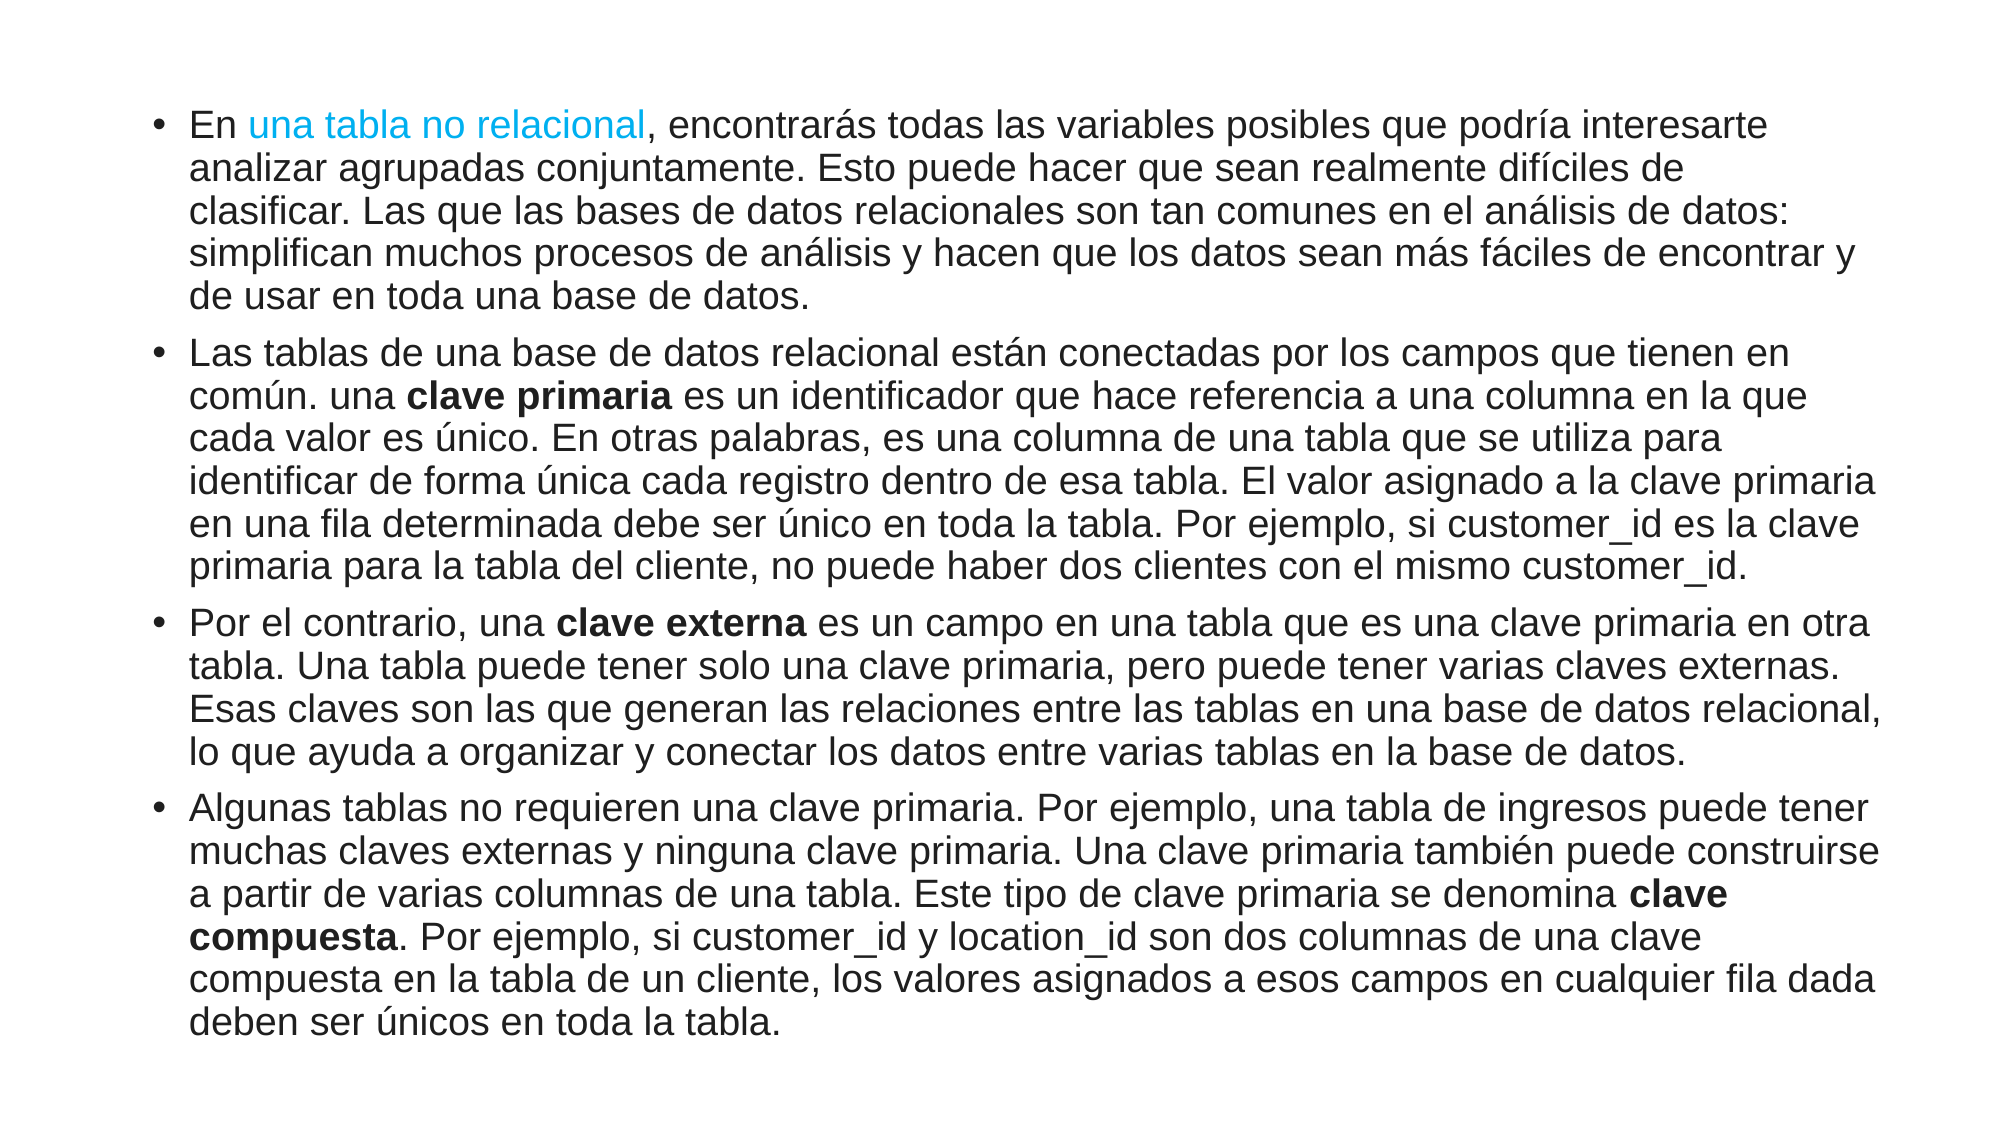

En una tabla no relacional, encontrarás todas las variables posibles que podría interesarte analizar agrupadas conjuntamente. Esto puede hacer que sean realmente difíciles de clasificar. Las que las bases de datos relacionales son tan comunes en el análisis de datos: simplifican muchos procesos de análisis y hacen que los datos sean más fáciles de encontrar y de usar en toda una base de datos.
Las tablas de una base de datos relacional están conectadas por los campos que tienen en común. una clave primaria es un identificador que hace referencia a una columna en la que cada valor es único. En otras palabras, es una columna de una tabla que se utiliza para identificar de forma única cada registro dentro de esa tabla. El valor asignado a la clave primaria en una fila determinada debe ser único en toda la tabla. Por ejemplo, si customer_id es la clave primaria para la tabla del cliente, no puede haber dos clientes con el mismo customer_id.
Por el contrario, una clave externa es un campo en una tabla que es una clave primaria en otra tabla. Una tabla puede tener solo una clave primaria, pero puede tener varias claves externas. Esas claves son las que generan las relaciones entre las tablas en una base de datos relacional, lo que ayuda a organizar y conectar los datos entre varias tablas en la base de datos.
Algunas tablas no requieren una clave primaria. Por ejemplo, una tabla de ingresos puede tener muchas claves externas y ninguna clave primaria. Una clave primaria también puede construirse a partir de varias columnas de una tabla. Este tipo de clave primaria se denomina clave compuesta. Por ejemplo, si customer_id y location_id son dos columnas de una clave compuesta en la tabla de un cliente, los valores asignados a esos campos en cualquier fila dada deben ser únicos en toda la tabla.